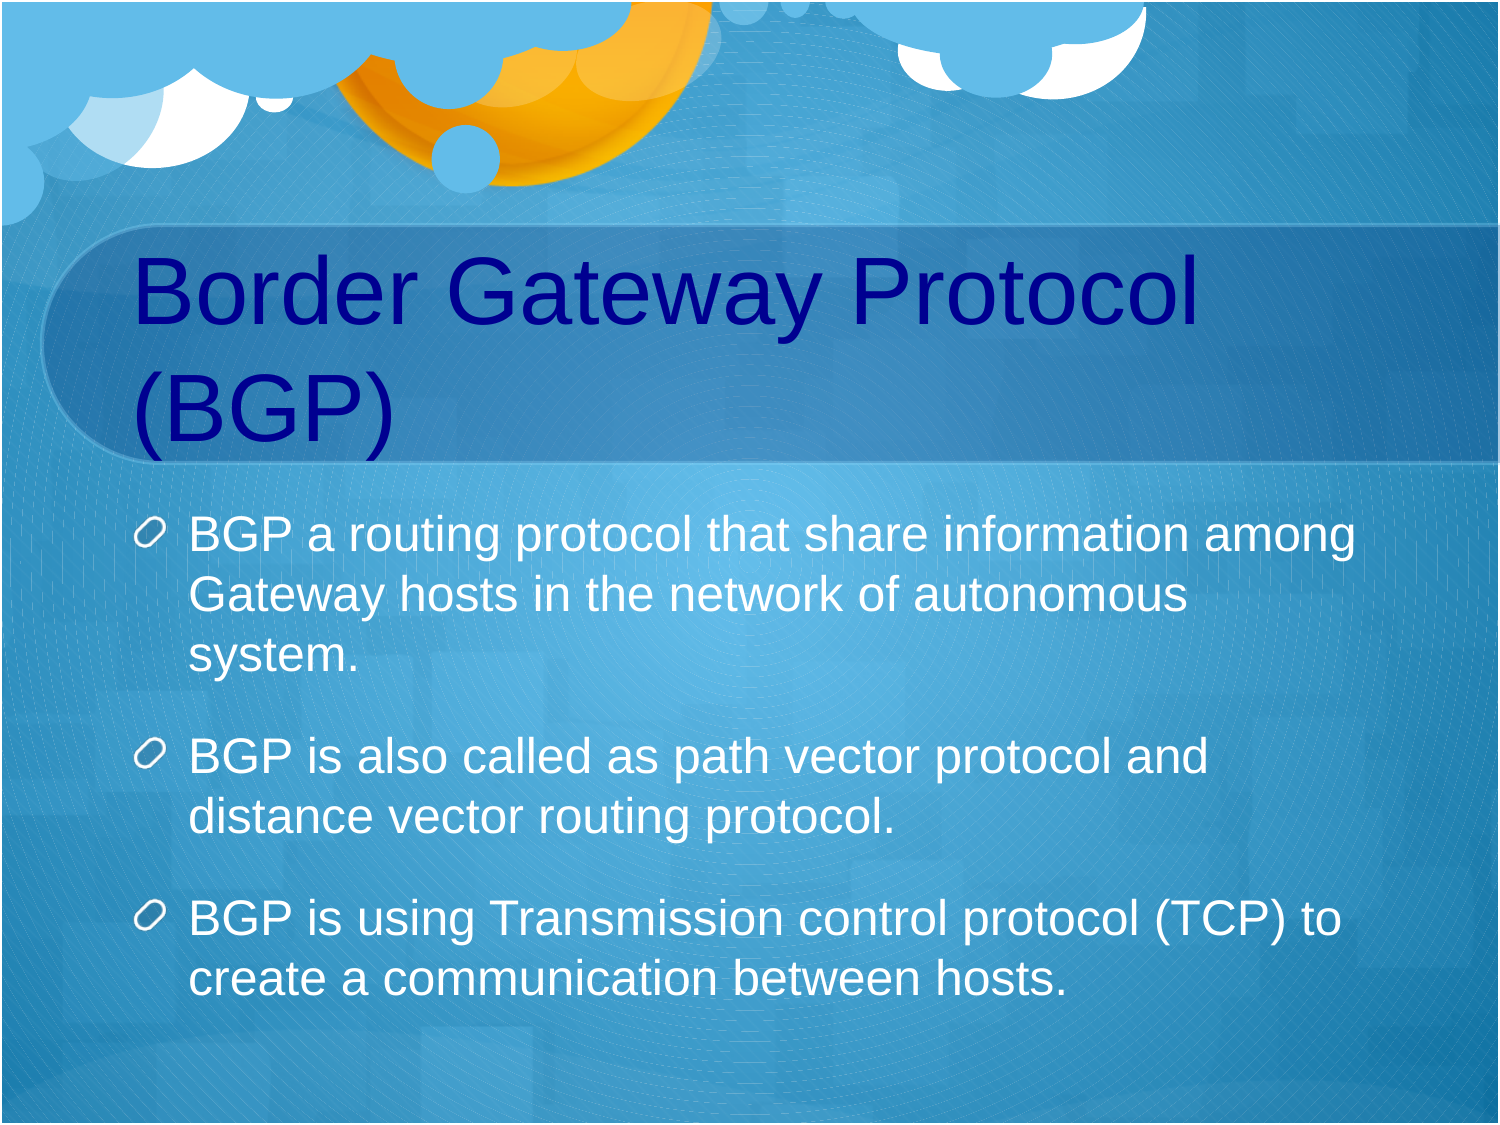

# Border Gateway Protocol (BGP)
BGP a routing protocol that share information among Gateway hosts in the network of autonomous system.
BGP is also called as path vector protocol and distance vector routing protocol.
BGP is using Transmission control protocol (TCP) to create a communication between hosts.